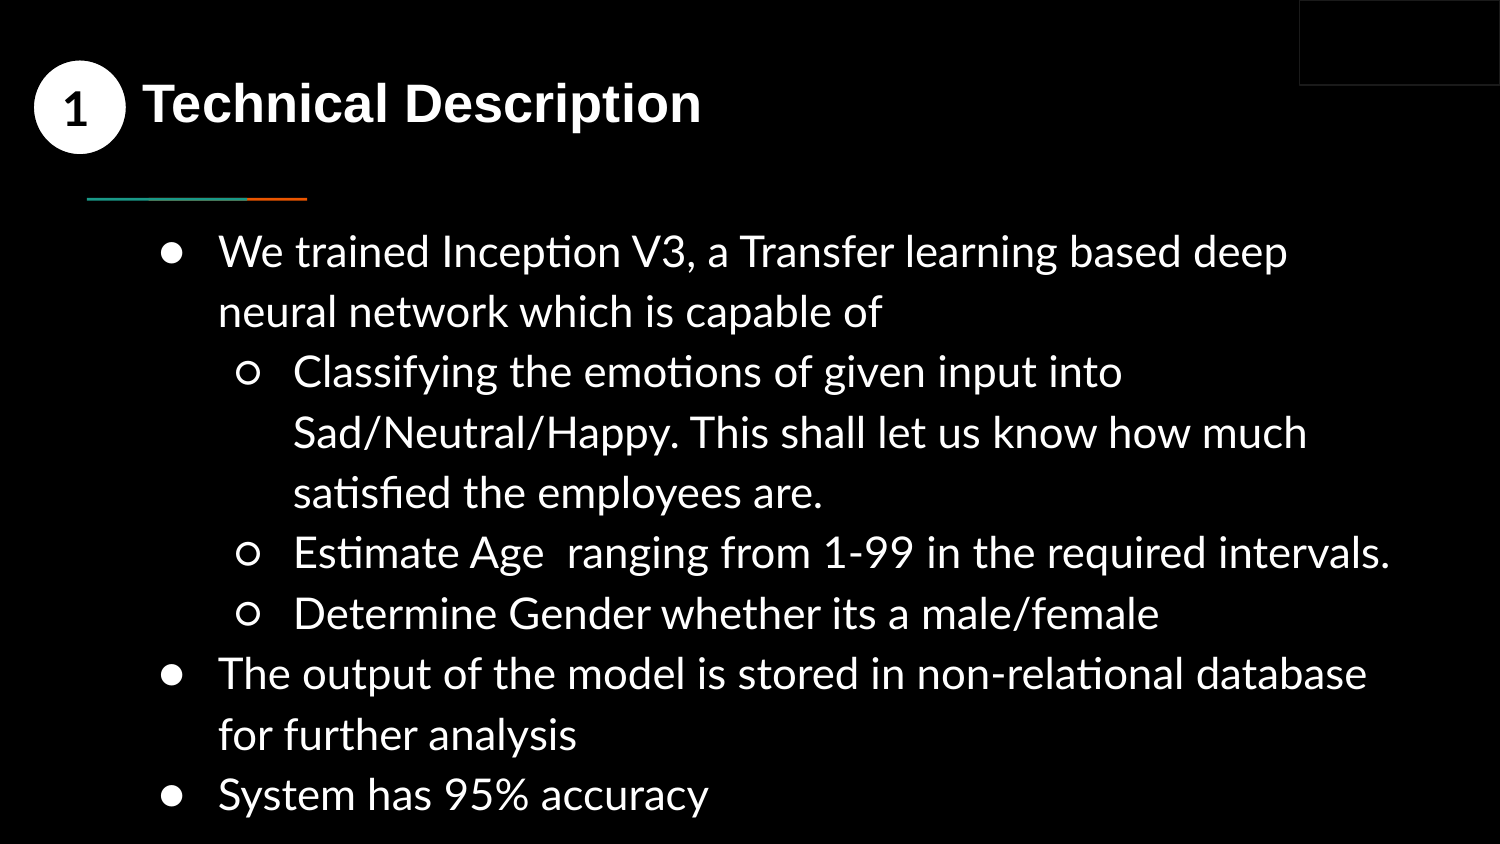

# Technical Description
1
We trained Inception V3, a Transfer learning based deep neural network which is capable of
Classifying the emotions of given input into Sad/Neutral/Happy. This shall let us know how much satisfied the employees are.
Estimate Age  ranging from 1-99 in the required intervals.
Determine Gender whether its a male/female
The output of the model is stored in non-relational database for further analysis
System has 95% accuracy